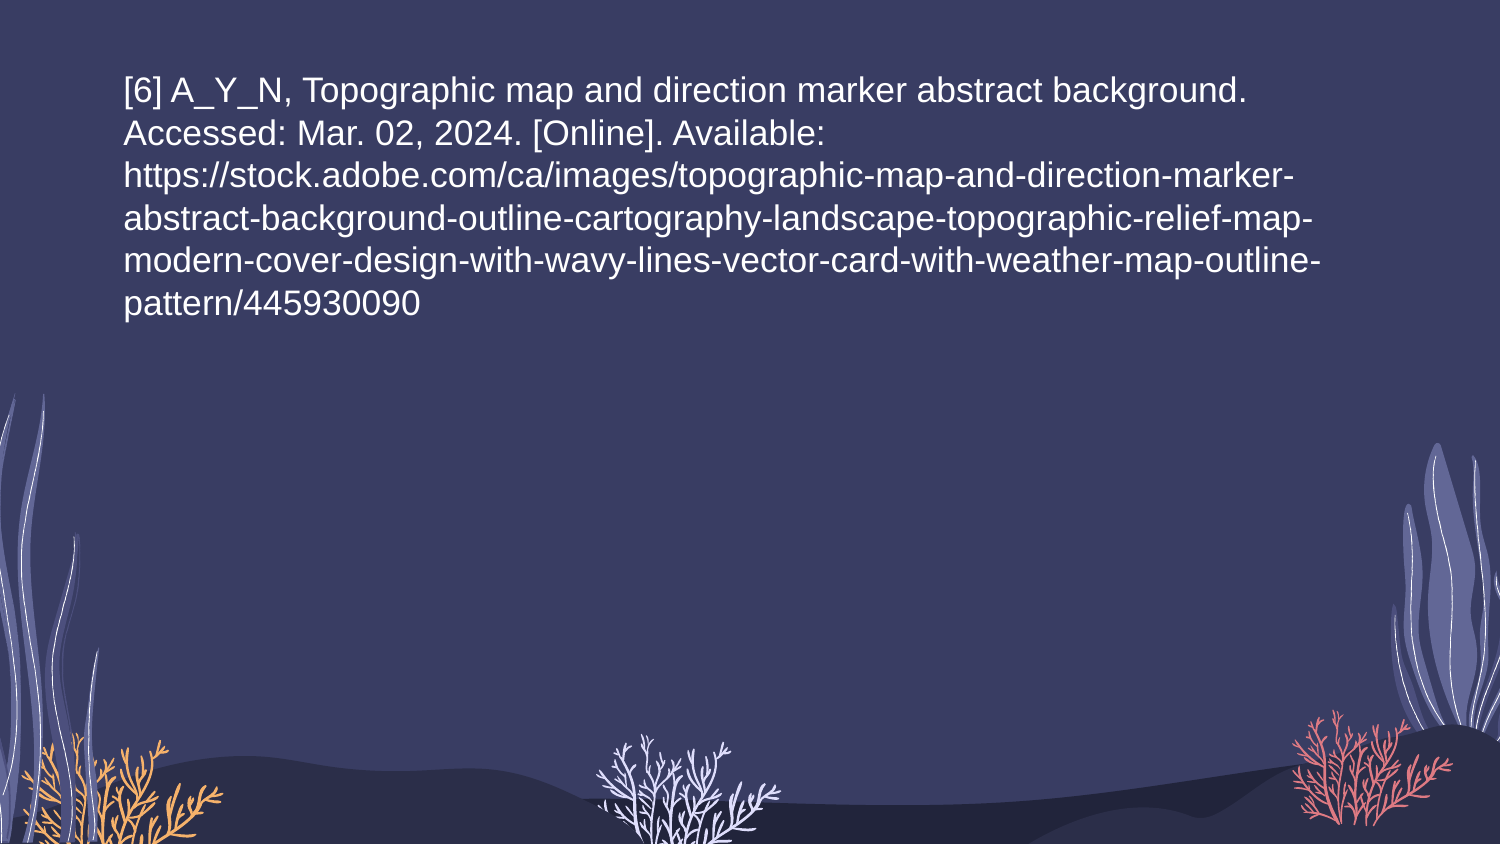

[6] A_Y_N, Topographic map and direction marker abstract background. Accessed: Mar. 02, 2024. [Online]. Available: https://stock.adobe.com/ca/images/topographic-map-and-direction-marker-abstract-background-outline-cartography-landscape-topographic-relief-map-modern-cover-design-with-wavy-lines-vector-card-with-weather-map-outline-pattern/445930090